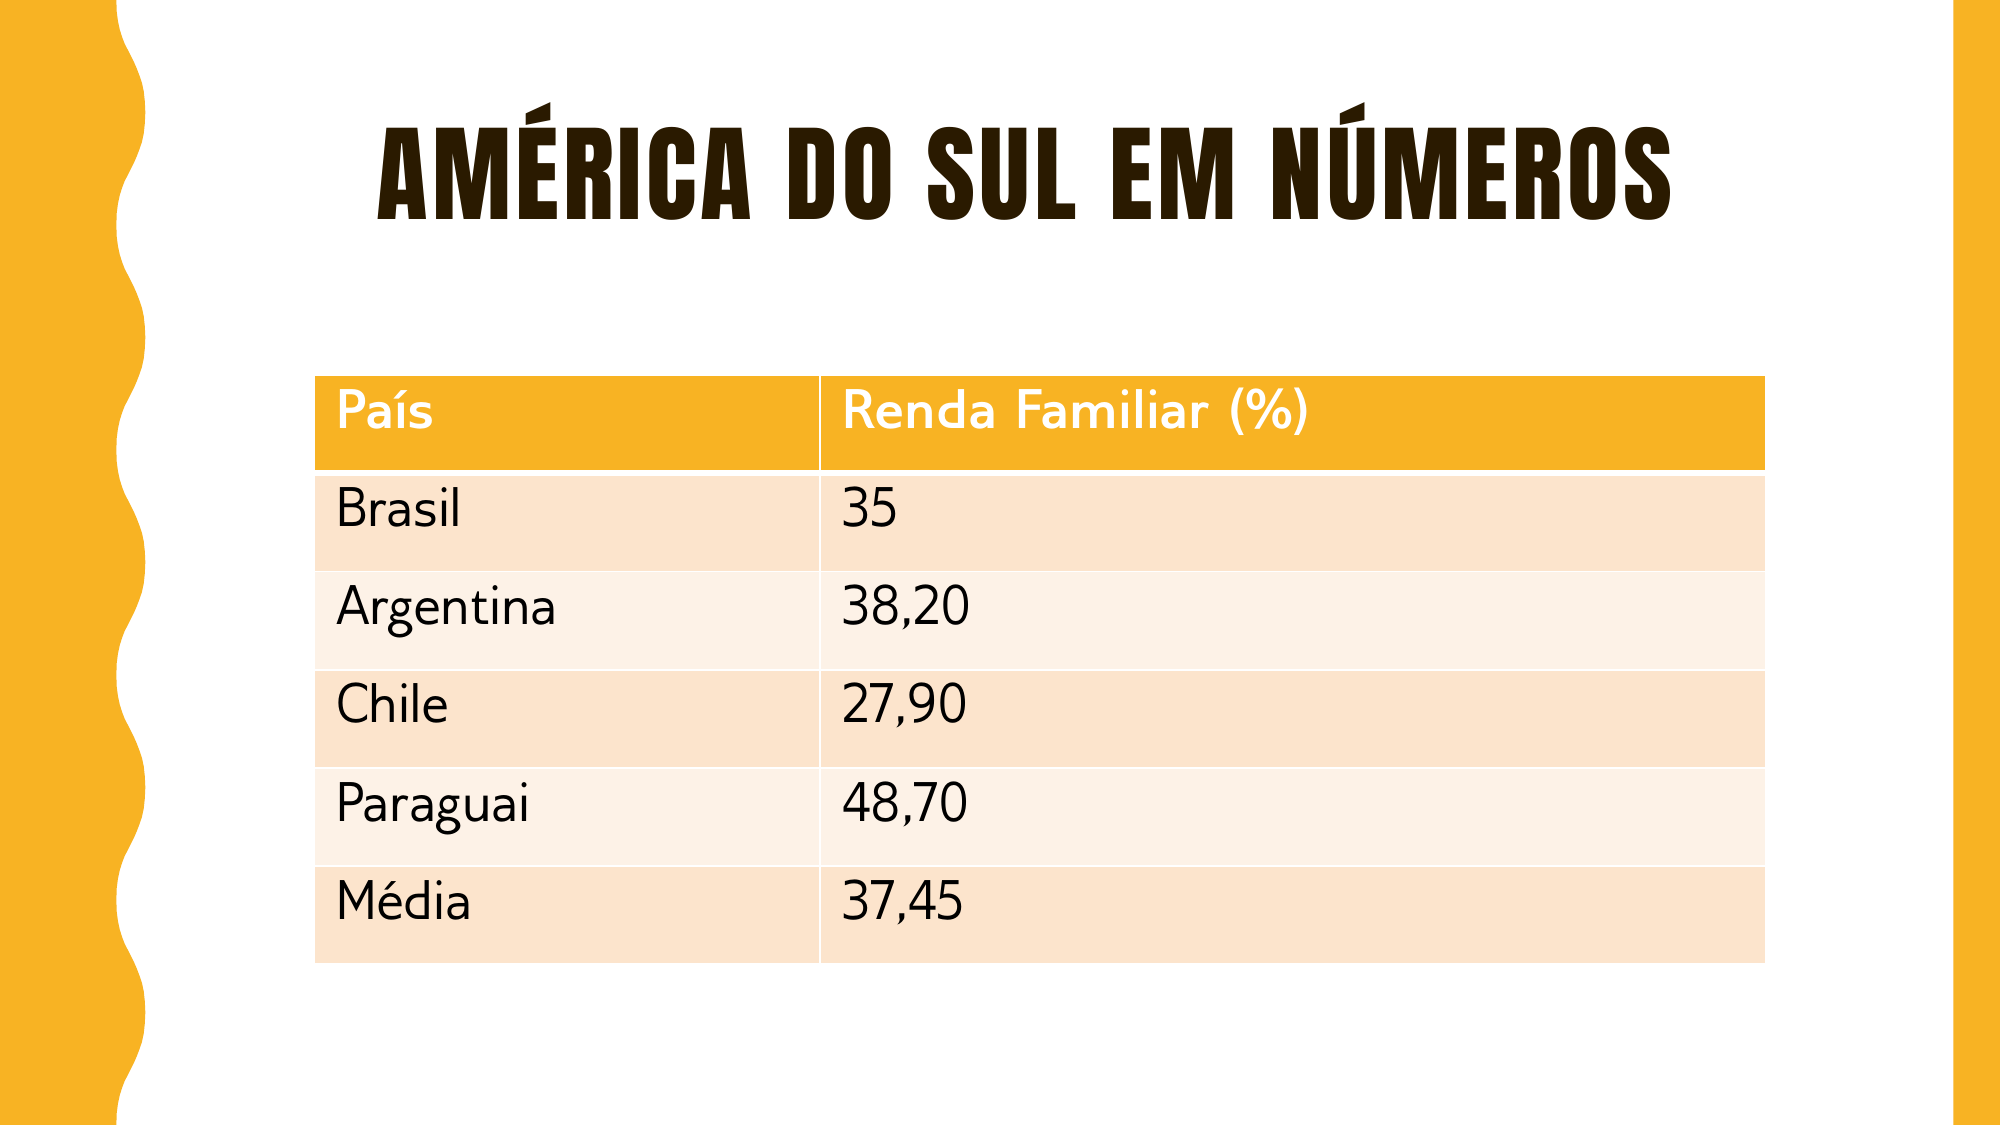

# América do Sul em números
| País | Renda Familiar (%) |
| --- | --- |
| Brasil | 35 |
| Argentina | 38,20 |
| Chile | 27,90 |
| Paraguai | 48,70 |
| Média | 37,45 |